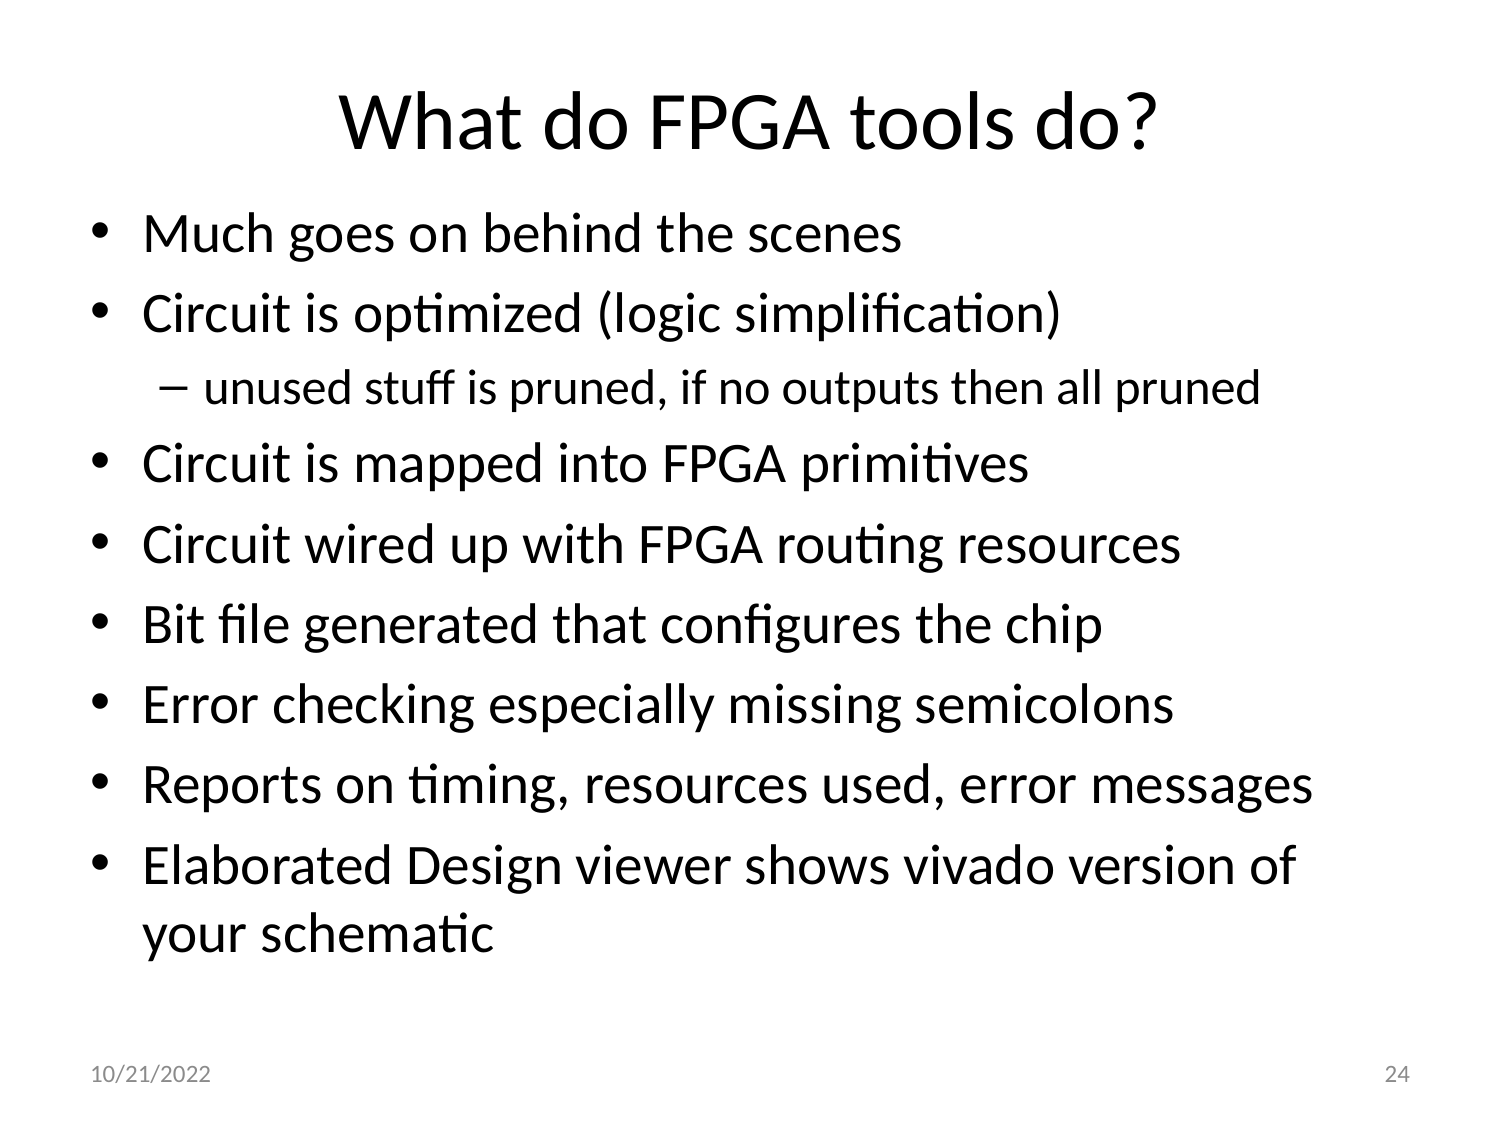

# What do FPGA tools do?
Much goes on behind the scenes
Circuit is optimized (logic simplification)
unused stuff is pruned, if no outputs then all pruned
Circuit is mapped into FPGA primitives
Circuit wired up with FPGA routing resources
Bit file generated that configures the chip
Error checking especially missing semicolons
Reports on timing, resources used, error messages
Elaborated Design viewer shows vivado version of your schematic

10/21/2022
24